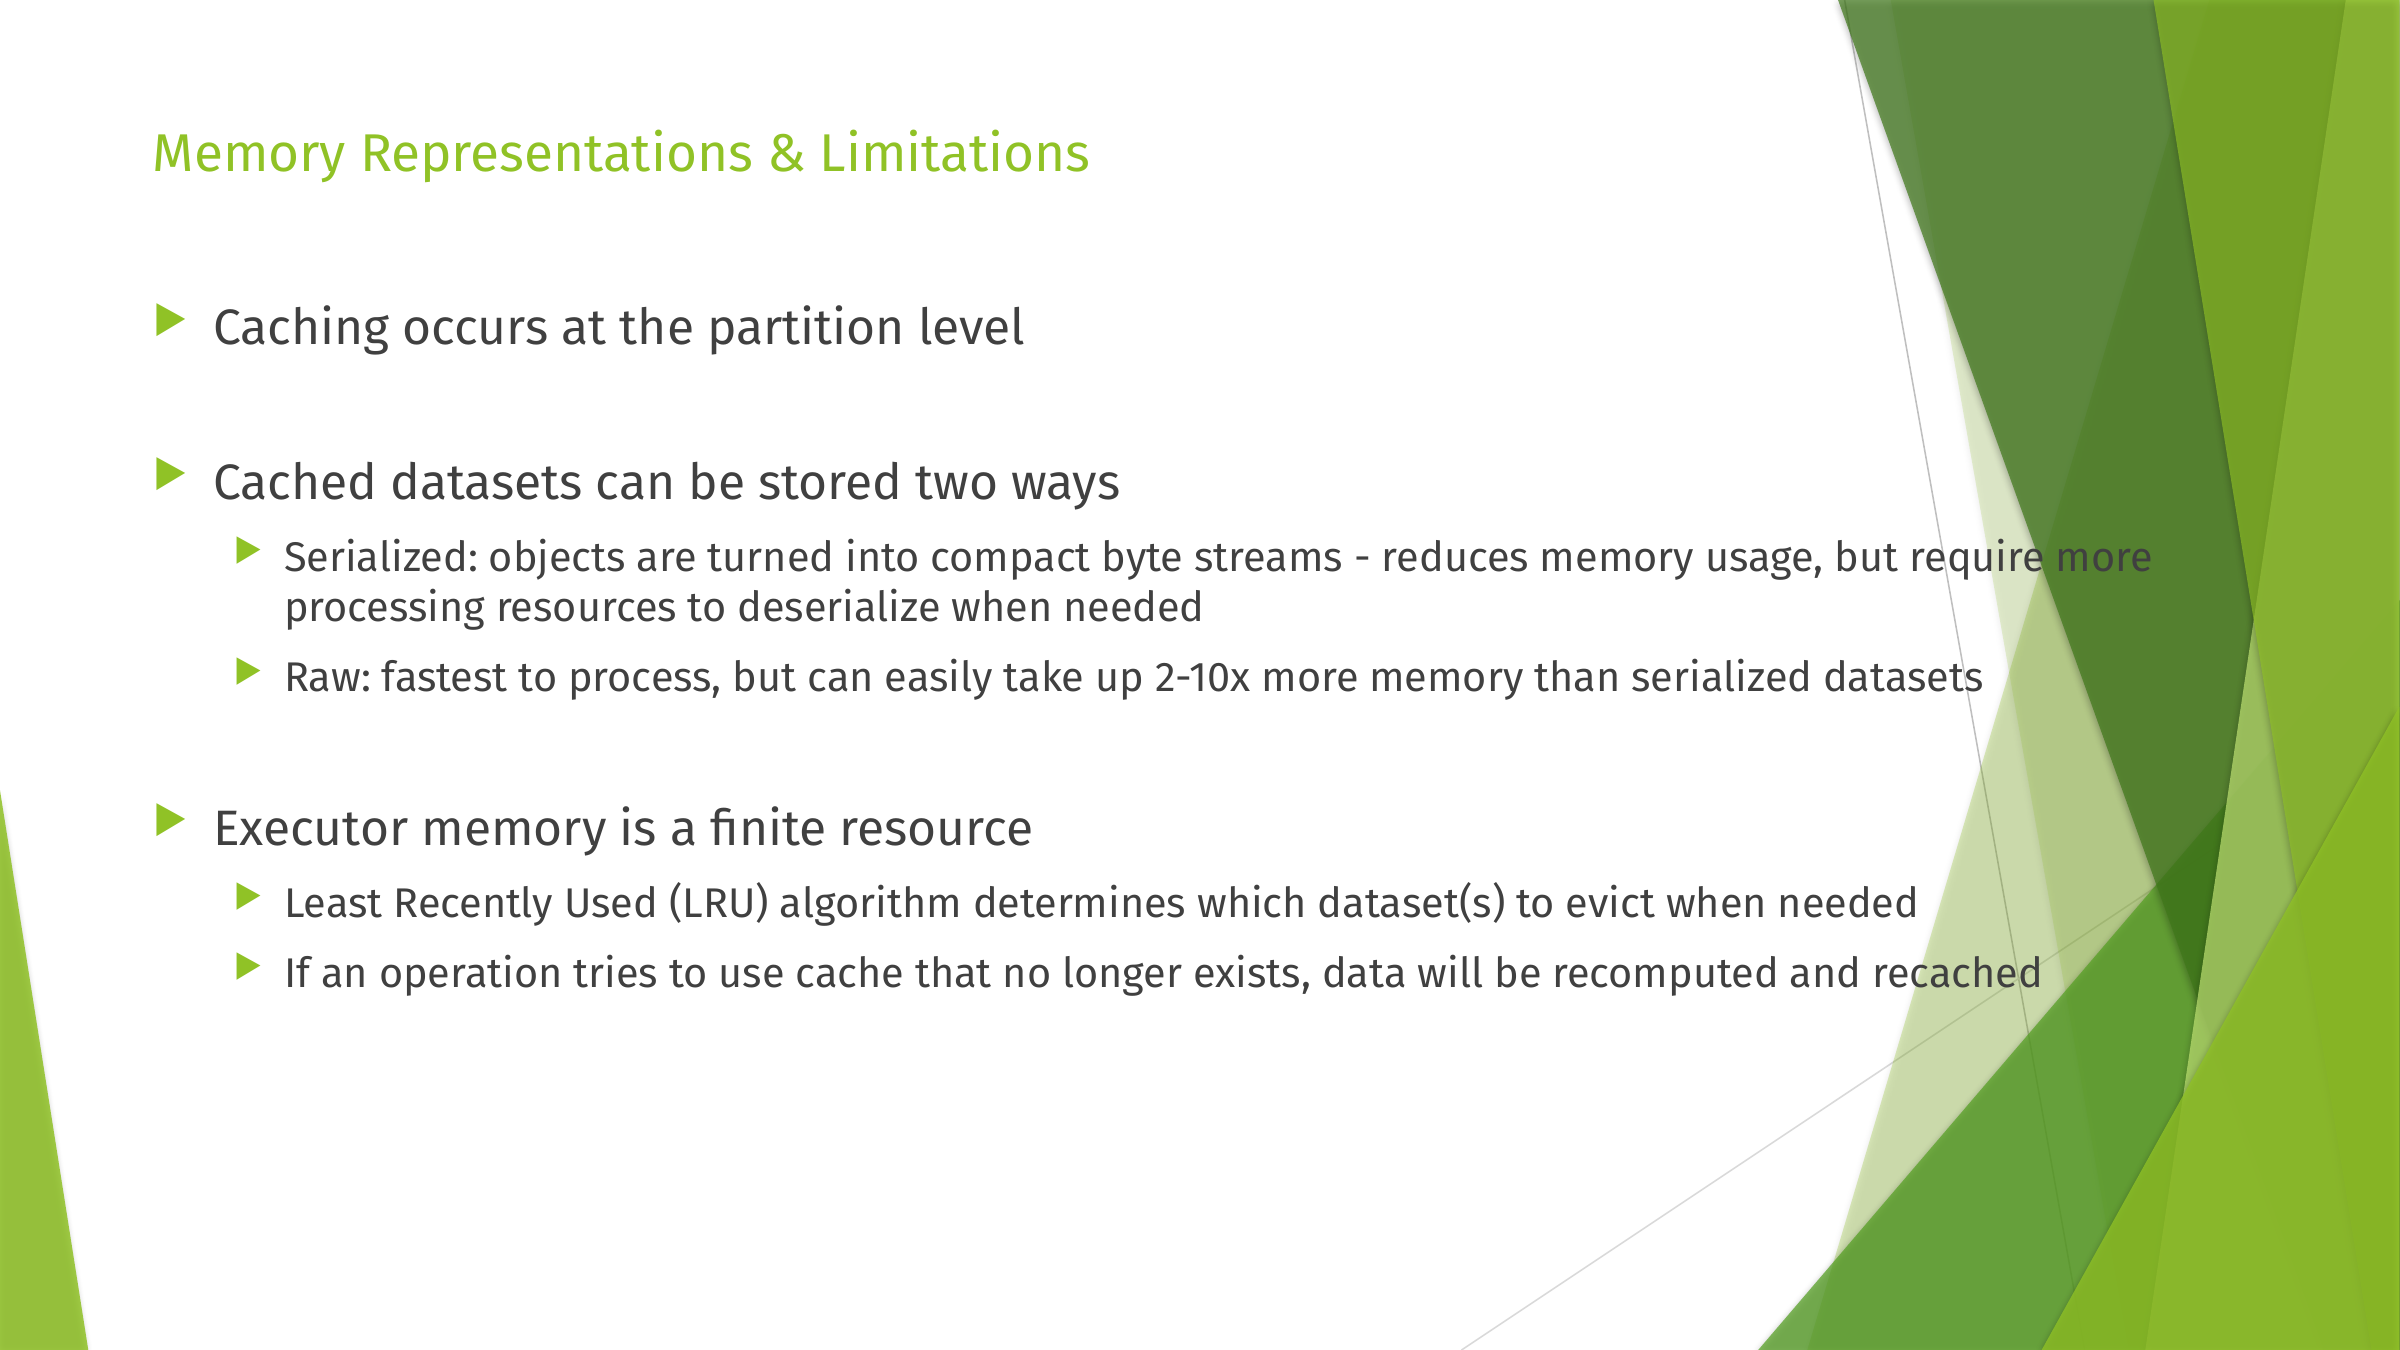

# Memory Representations & Limitations
Caching occurs at the partition level

Cached datasets can be stored two ways
Serialized: objects are turned into compact byte streams - reduces memory usage, but require more processing resources to deserialize when needed
Raw: fastest to process, but can easily take up 2-10x more memory than serialized datasets

Executor memory is a finite resource
Least Recently Used (LRU) algorithm determines which dataset(s) to evict when needed
If an operation tries to use cache that no longer exists, data will be recomputed and recached